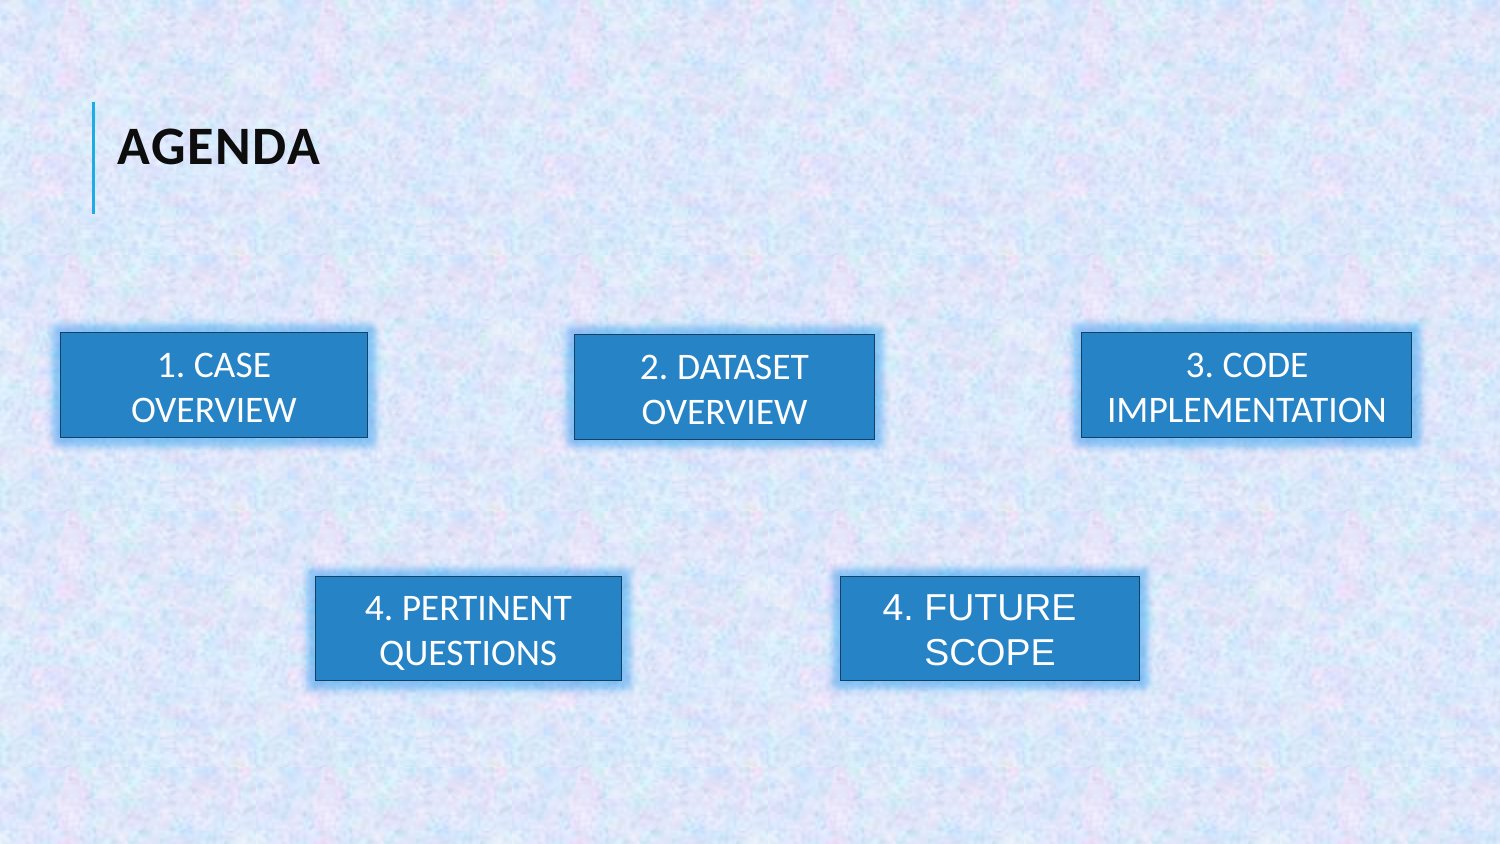

# AGENDA
1. CASE OVERVIEW
3. CODE IMPLEMENTATION
2. DATASET OVERVIEW
4. PERTINENT QUESTIONS
4. FUTURE   SCOPE